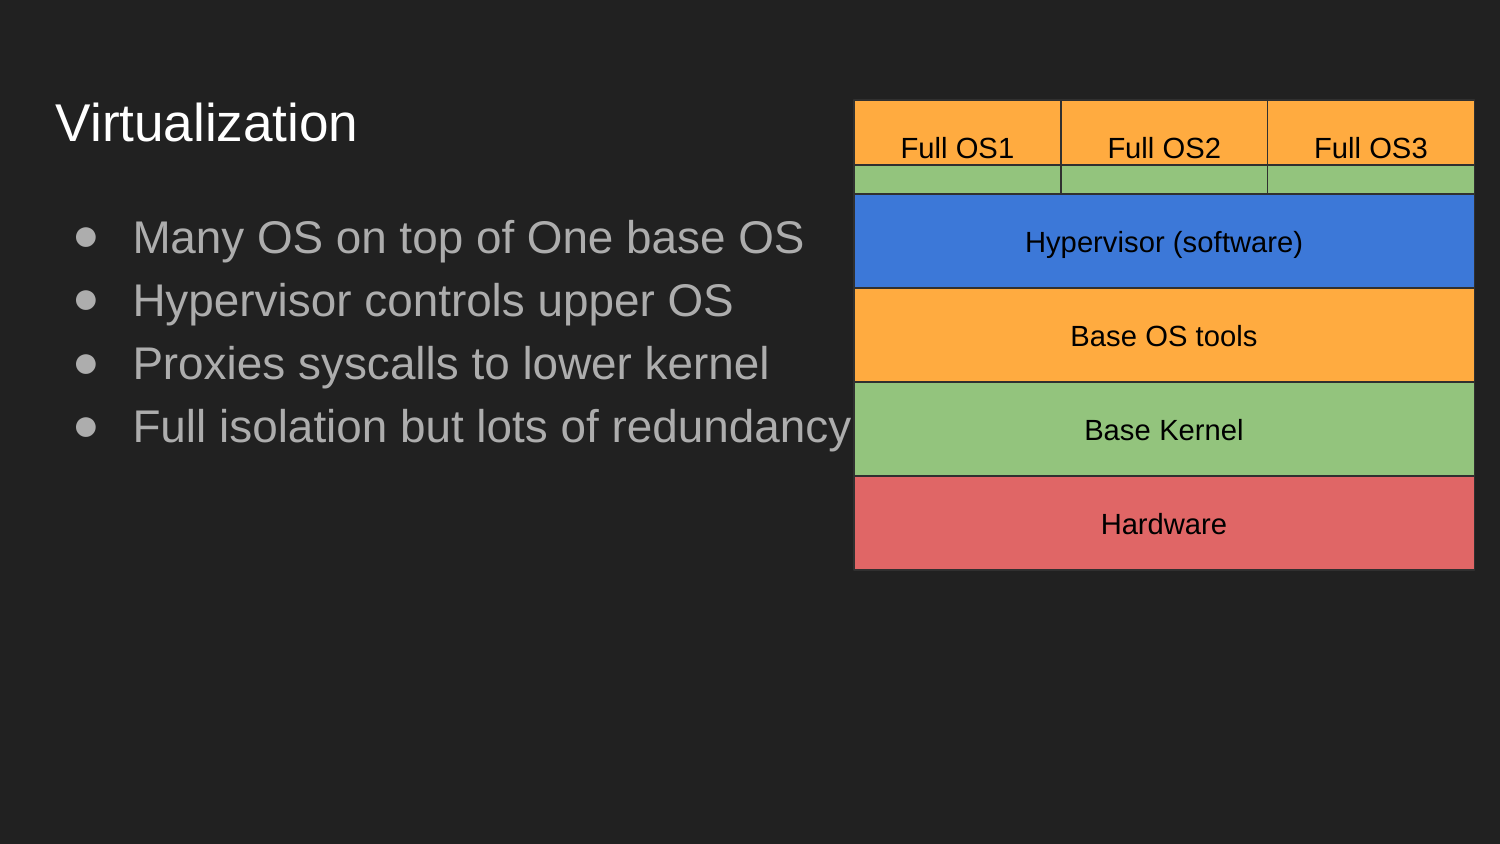

# Virtualization
Full OS1
Full OS2
Full OS3

Many OS on top of One base OS
Hypervisor controls upper OS
Proxies syscalls to lower kernel
Full isolation but lots of redundancy
Hypervisor (software)
Base OS tools
Base Kernel
Hardware